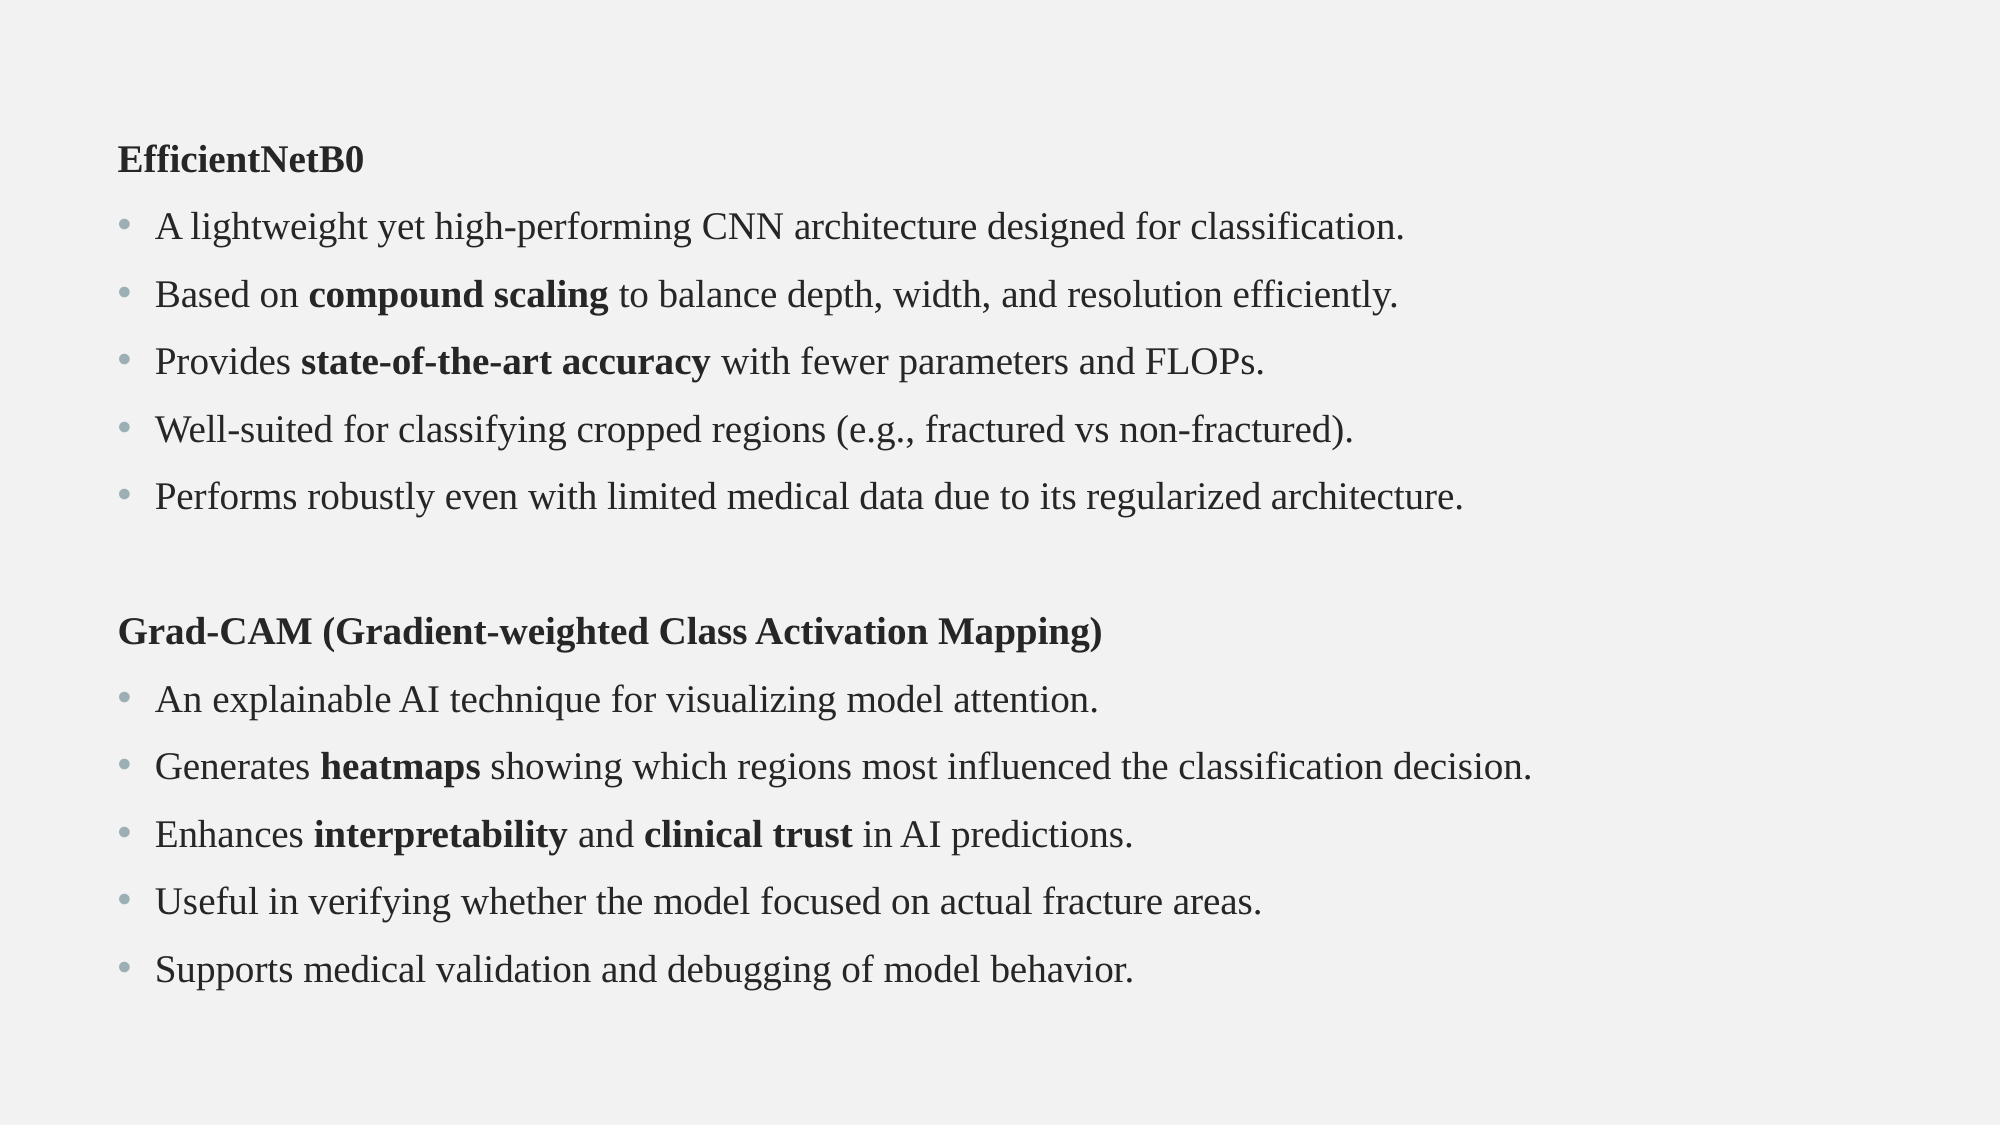

EfficientNetB0
A lightweight yet high-performing CNN architecture designed for classification.
Based on compound scaling to balance depth, width, and resolution efficiently.
Provides state-of-the-art accuracy with fewer parameters and FLOPs.
Well-suited for classifying cropped regions (e.g., fractured vs non-fractured).
Performs robustly even with limited medical data due to its regularized architecture.

Grad-CAM (Gradient-weighted Class Activation Mapping)
An explainable AI technique for visualizing model attention.
Generates heatmaps showing which regions most influenced the classification decision.
Enhances interpretability and clinical trust in AI predictions.
Useful in verifying whether the model focused on actual fracture areas.
Supports medical validation and debugging of model behavior.